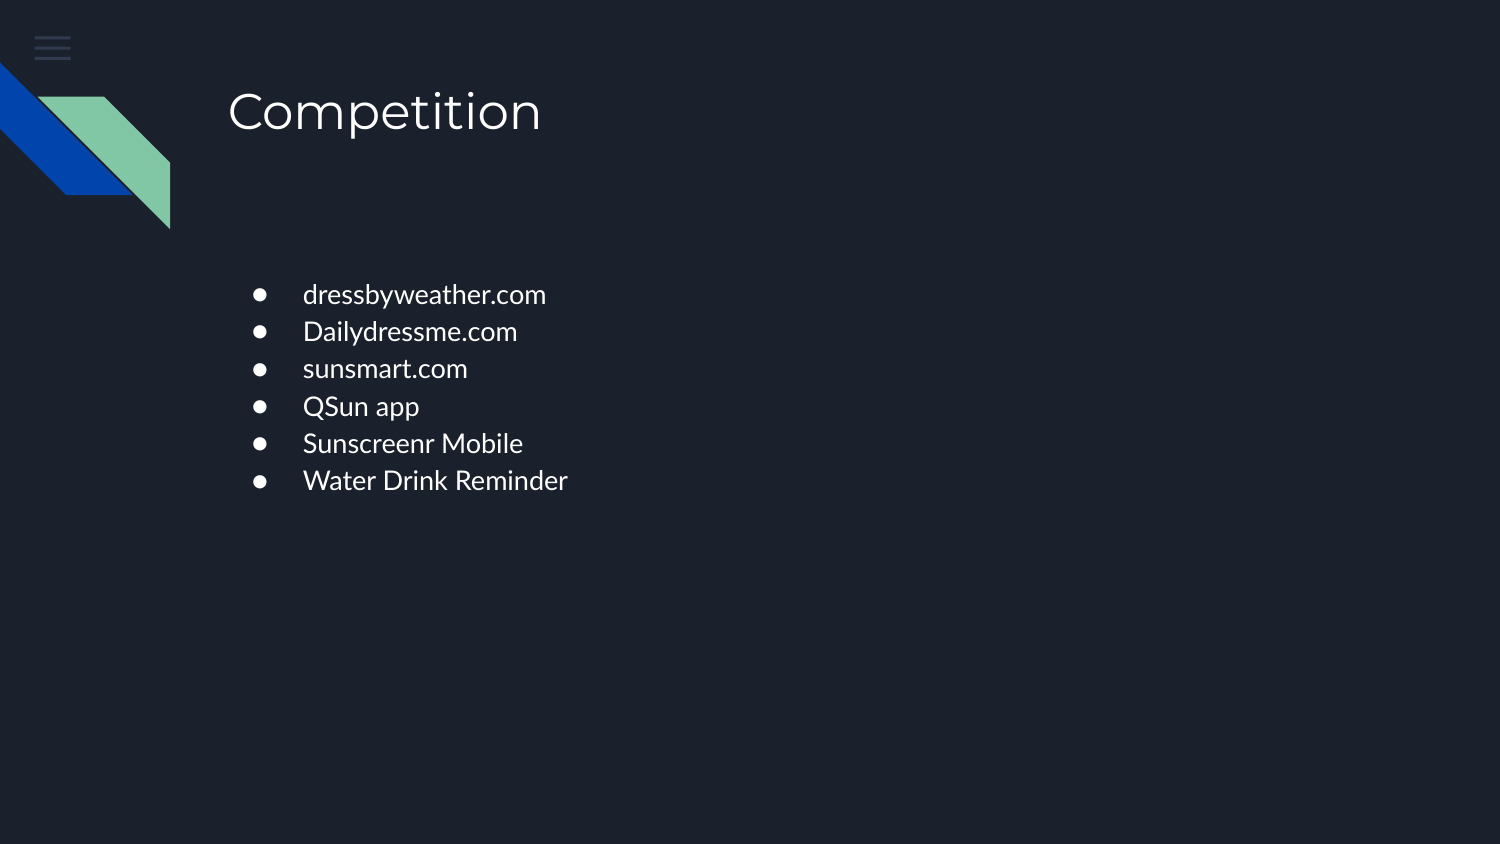

# Competition
dressbyweather.com
Dailydressme.com
sunsmart.com
QSun app
Sunscreenr Mobile
Water Drink Reminder